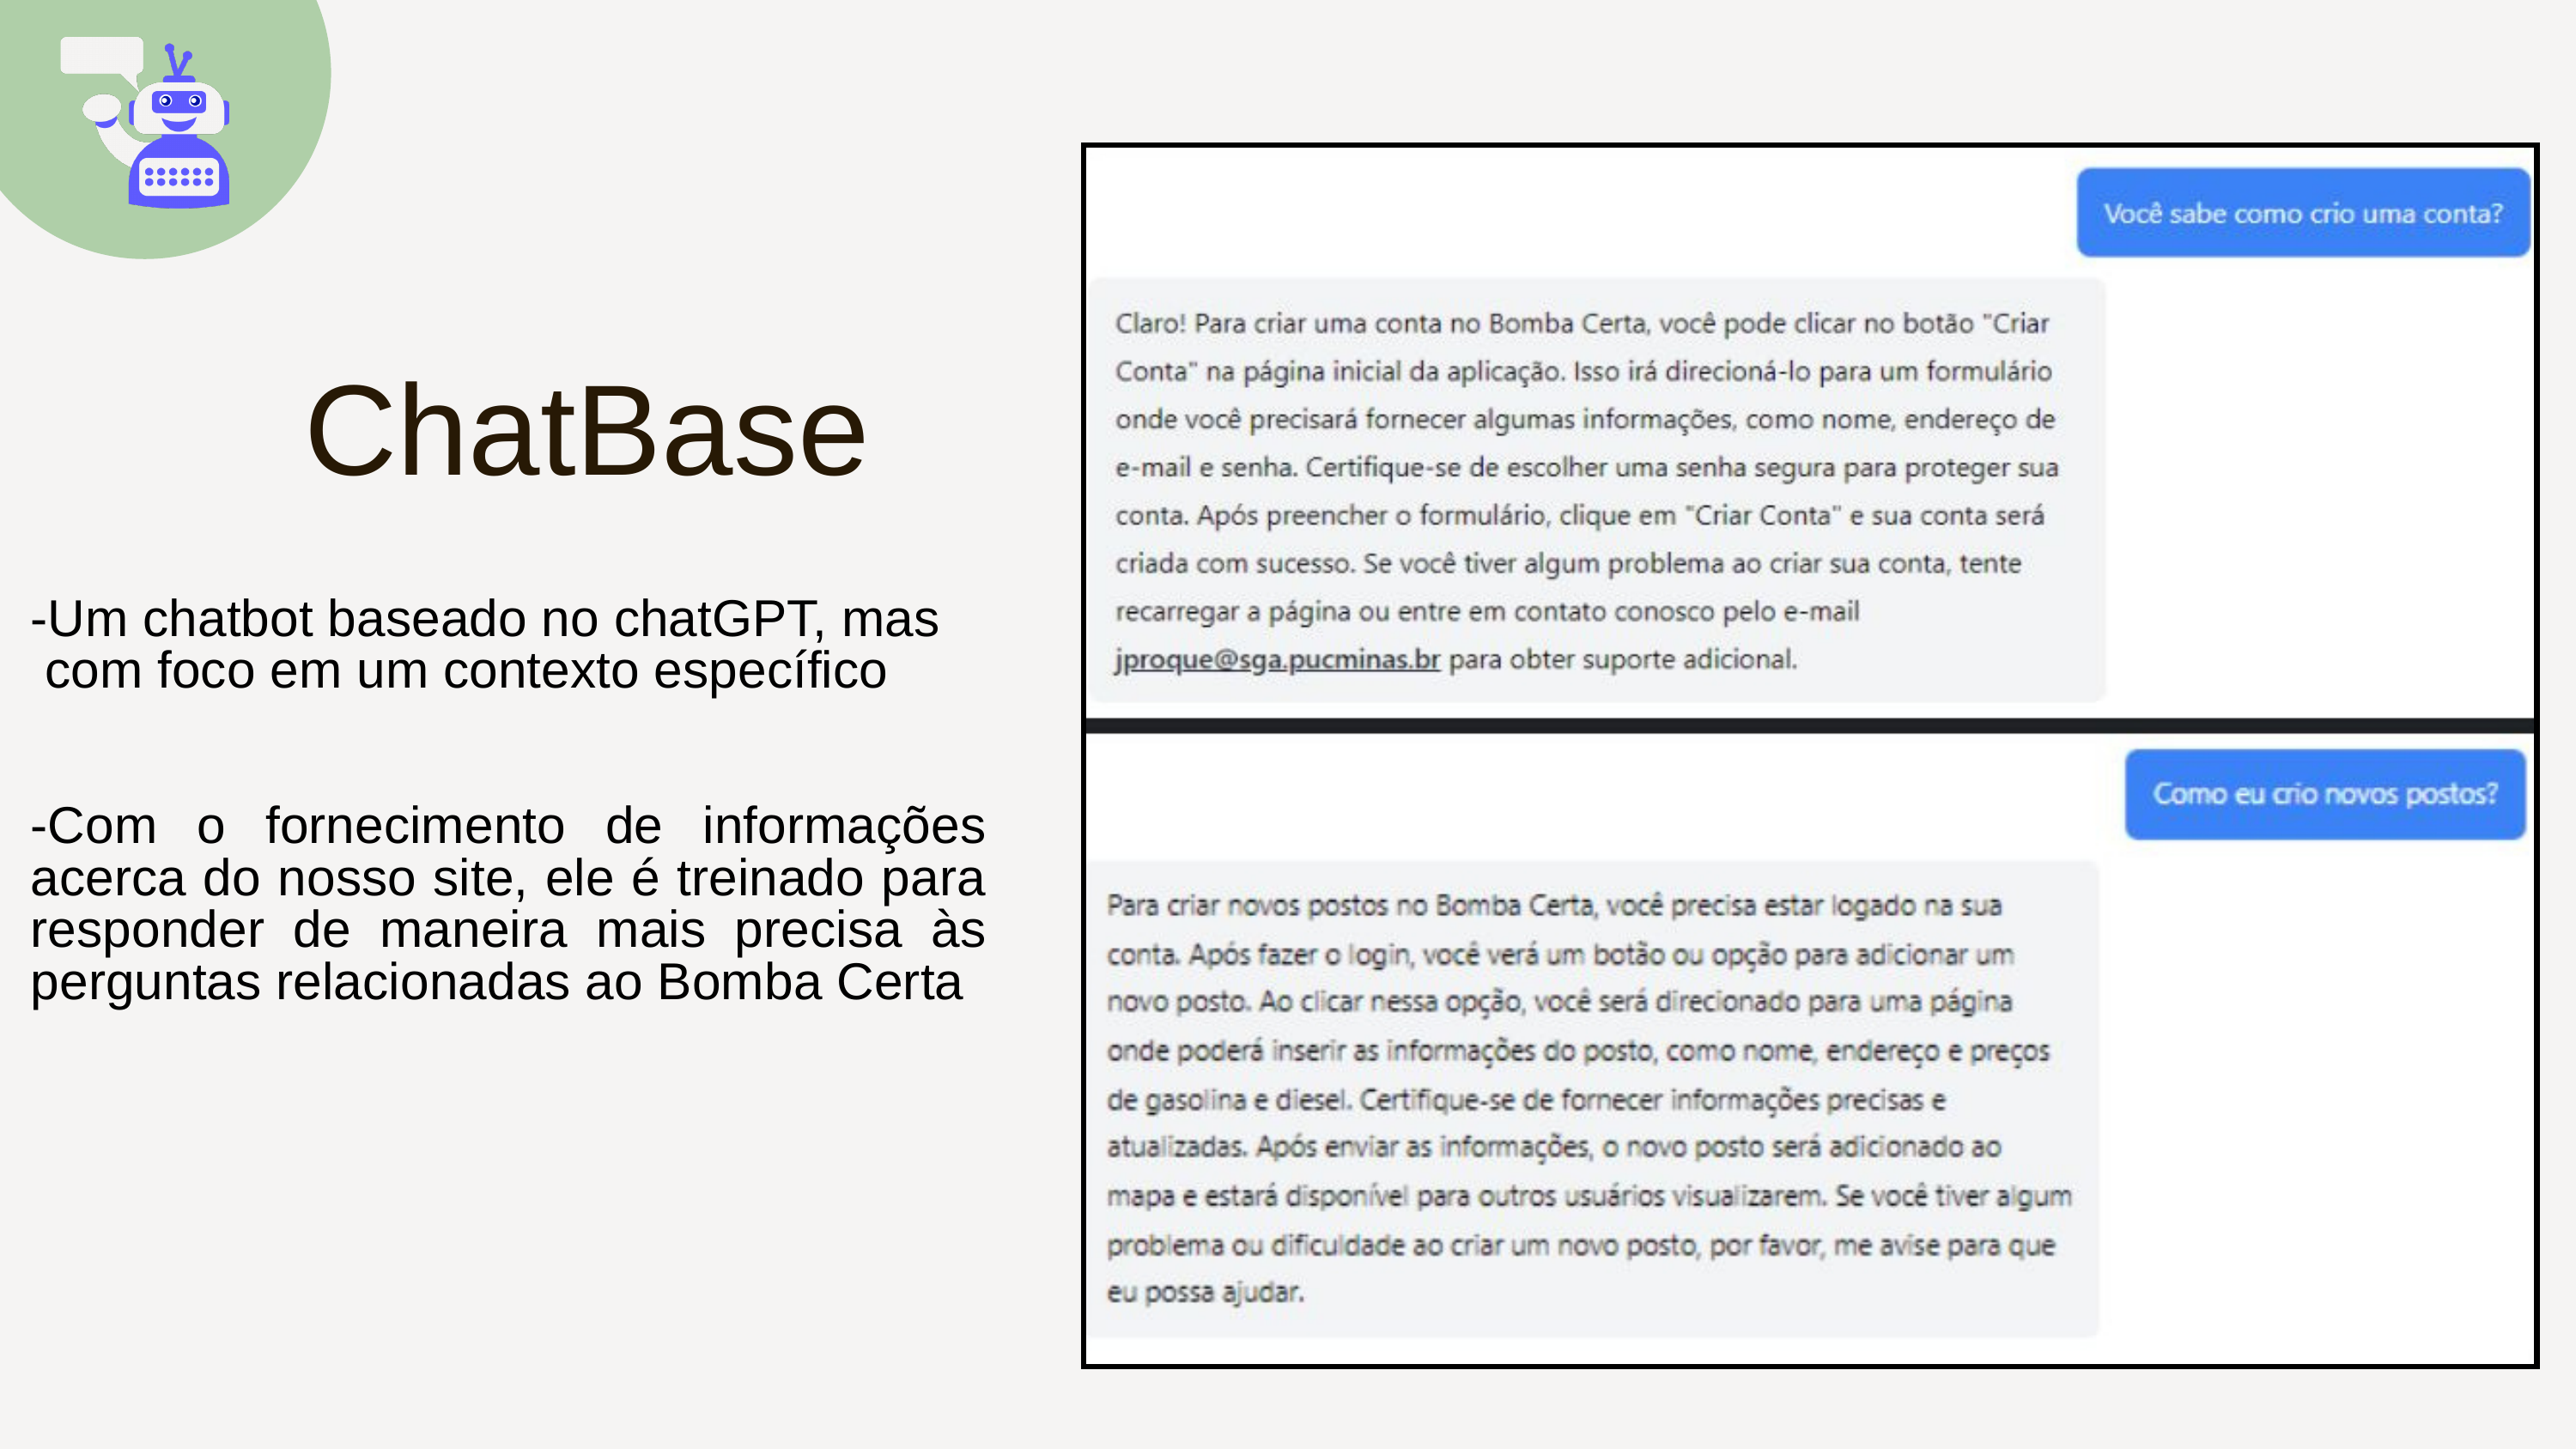

ChatBase
-Um chatbot baseado no chatGPT, mas
 com foco em um contexto específico
-Com o fornecimento de informações acerca do nosso site, ele é treinado para responder de maneira mais precisa às perguntas relacionadas ao Bomba Certa